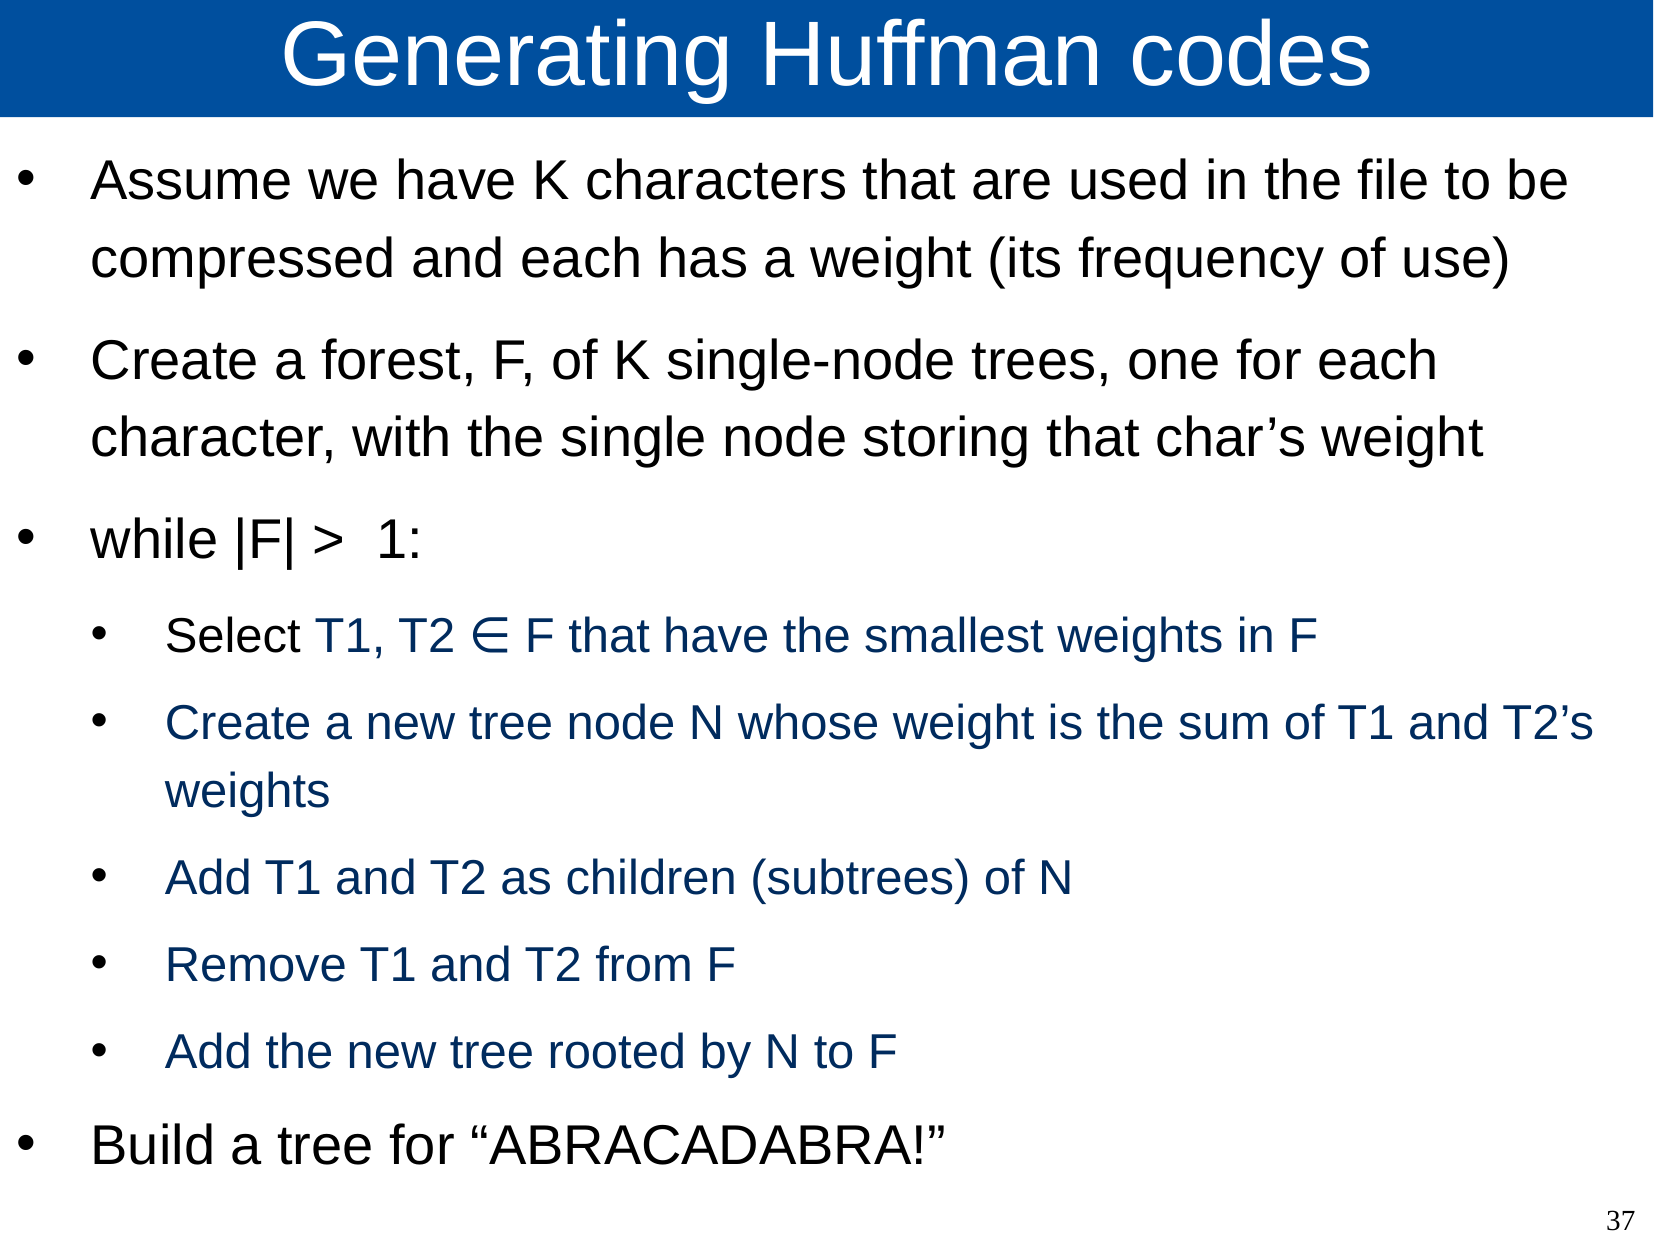

# Generating Huffman codes
Assume we have K characters that are used in the file to be compressed and each has a weight (its frequency of use)
Create a forest, F, of K single-node trees, one for each character, with the single node storing that char’s weight
while |F| >  1:
Select T1, T2 ∈ F that have the smallest weights in F
Create a new tree node N whose weight is the sum of T1 and T2’s weights
Add T1 and T2 as children (subtrees) of N
Remove T1 and T2 from F
Add the new tree rooted by N to F
Build a tree for “ABRACADABRA!”
37